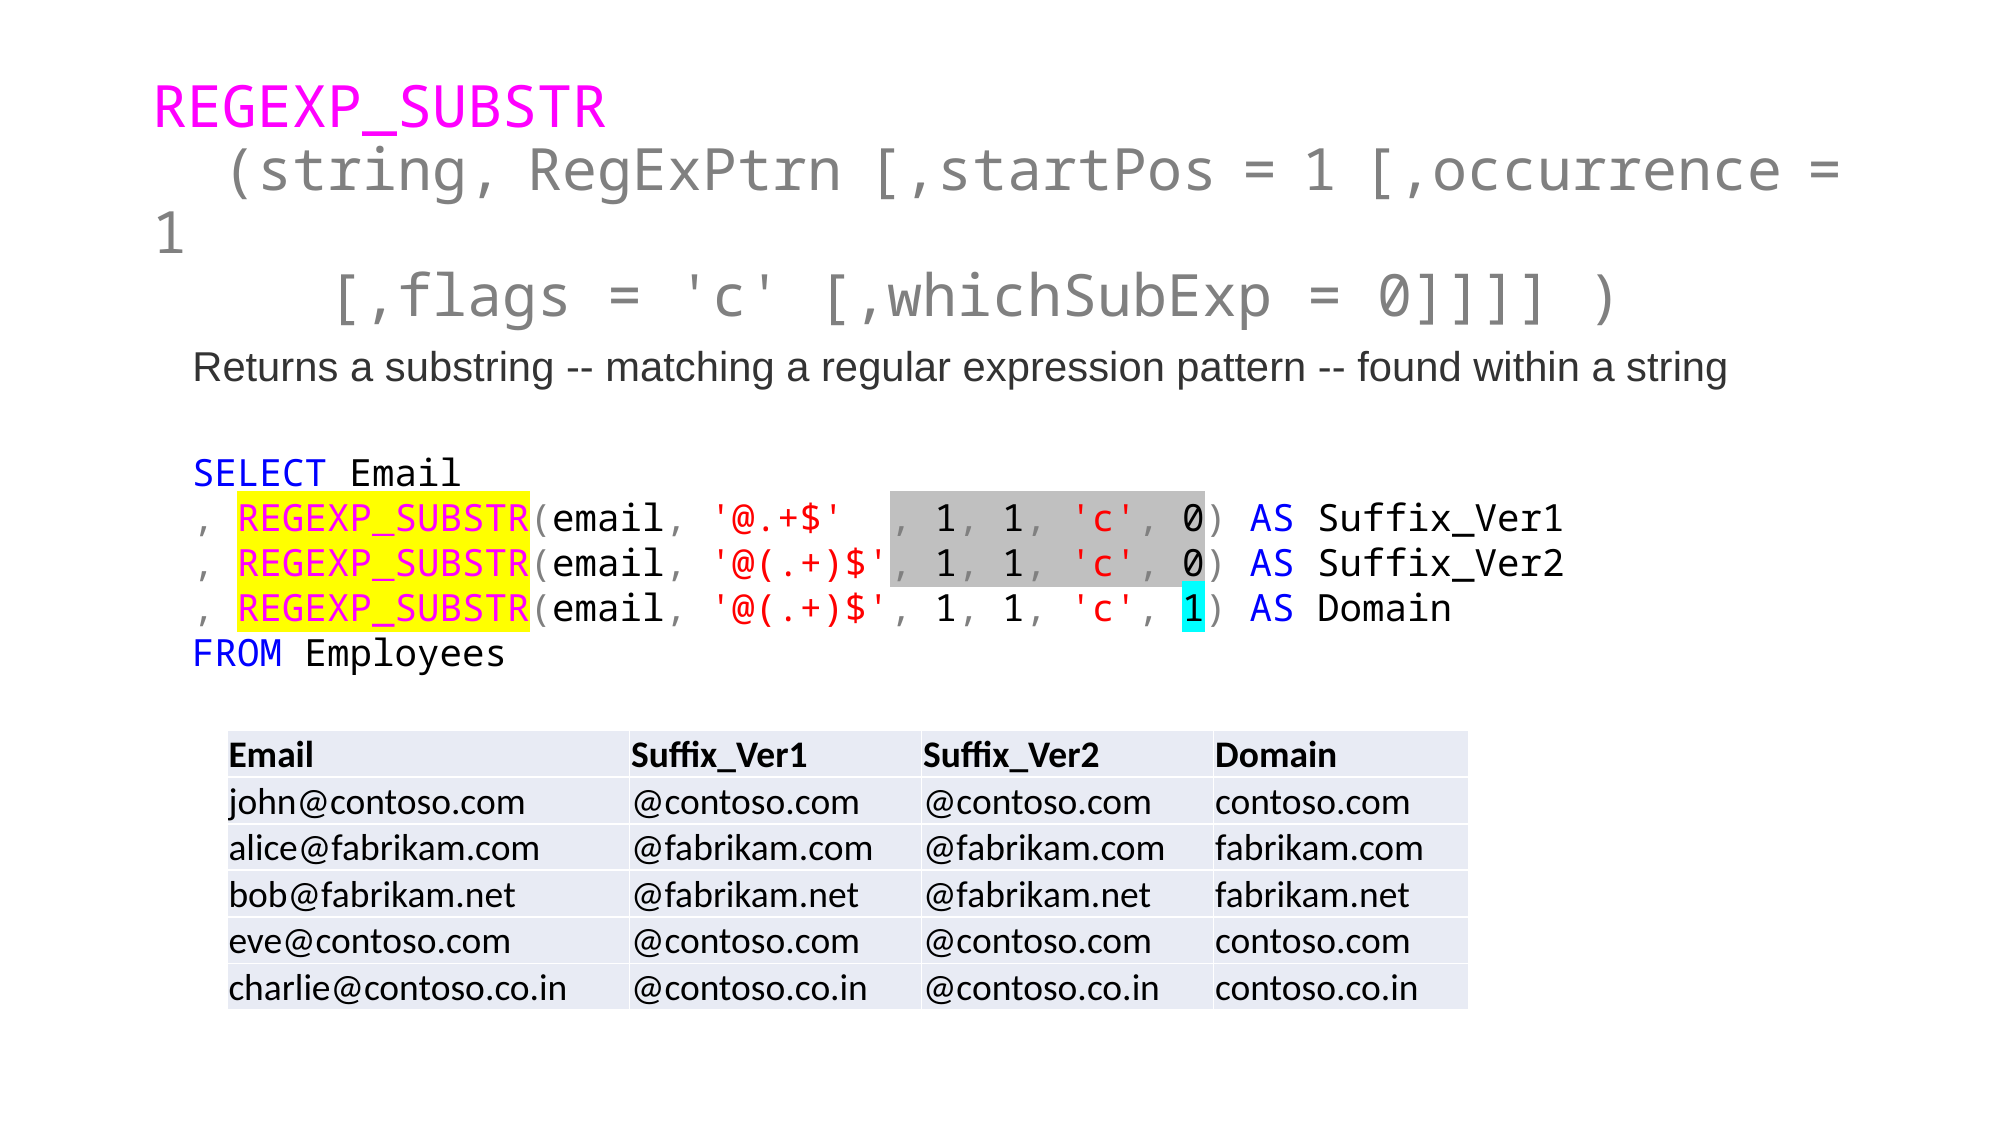

REGEXP_SUBSTR
  (string, RegExPtrn [,startPos = 1 [,occurrence = 1
     [,flags = 'c' [,whichSubExp = 0]]]] )
Returns a substring -- matching a regular expression pattern -- found within a string
SELECT Email
, REGEXP_SUBSTR(email, '@.+$'  , 1, 1, 'c', 0) AS Suffix_Ver1
, REGEXP_SUBSTR(email, '@(.+)$', 1, 1, 'c', 0) AS Suffix_Ver2
, REGEXP_SUBSTR(email, '@(.+)$', 1, 1, 'c', 1) AS Domain
FROM Employees
| Email | Suffix\_Ver1 | Suffix\_Ver2 | Domain |
| --- | --- | --- | --- |
| john@contoso.com | @contoso.com | @contoso.com | contoso.com |
| alice@fabrikam.com | @fabrikam.com | @fabrikam.com | fabrikam.com |
| bob@fabrikam.net | @fabrikam.net | @fabrikam.net | fabrikam.net |
| eve@contoso.com | @contoso.com | @contoso.com | contoso.com |
| charlie@contoso.co.in | @contoso.co.in | @contoso.co.in | contoso.co.in |